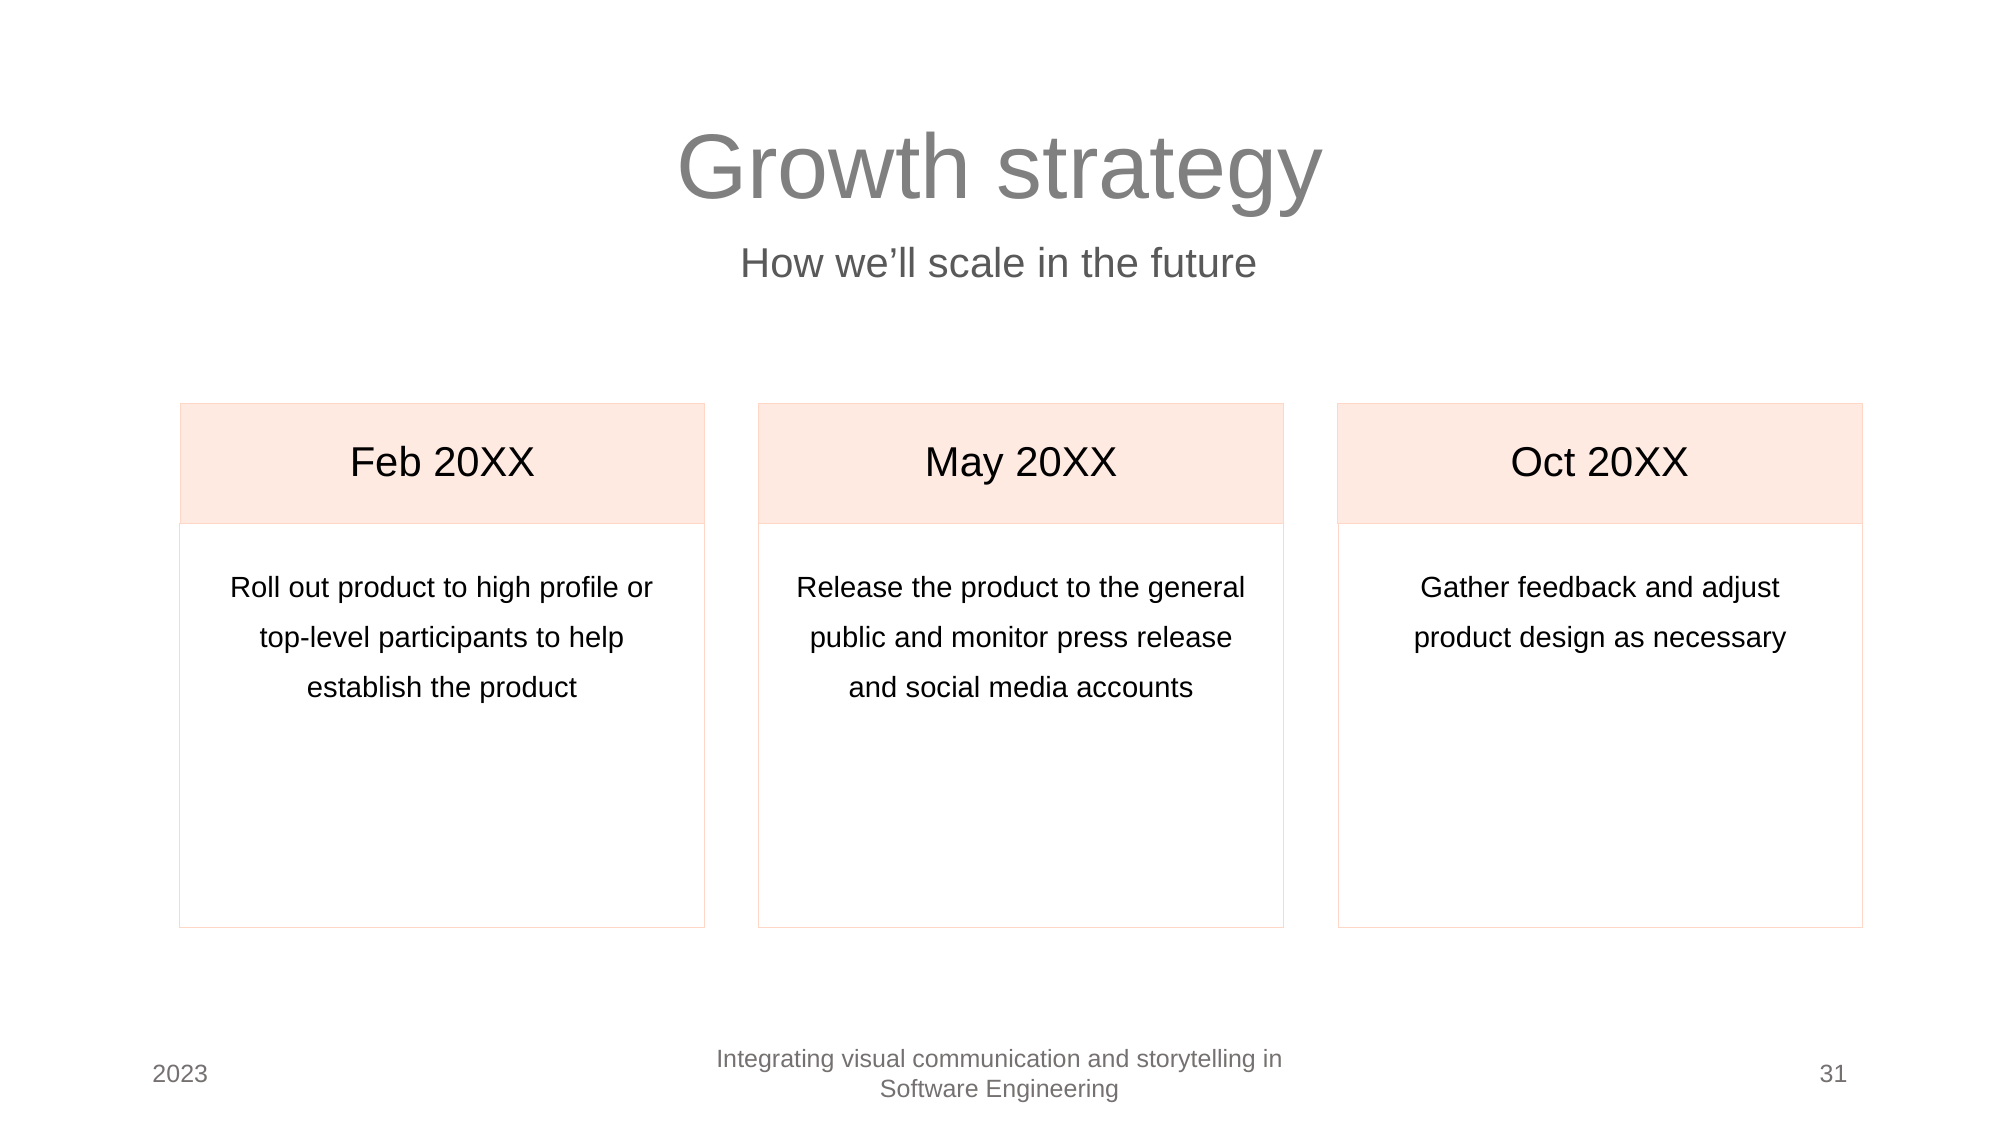

# Growth strategy
How we’ll scale in the future

Feb 20XX
May 20XX
Oct 20XX
Roll out product to high profile or top-level participants to help establish the product

Release the product to the general public and monitor press release and social media accounts
Gather feedback and adjust product design as necessary

2023
Integrating visual communication and storytelling in Software Engineering
31